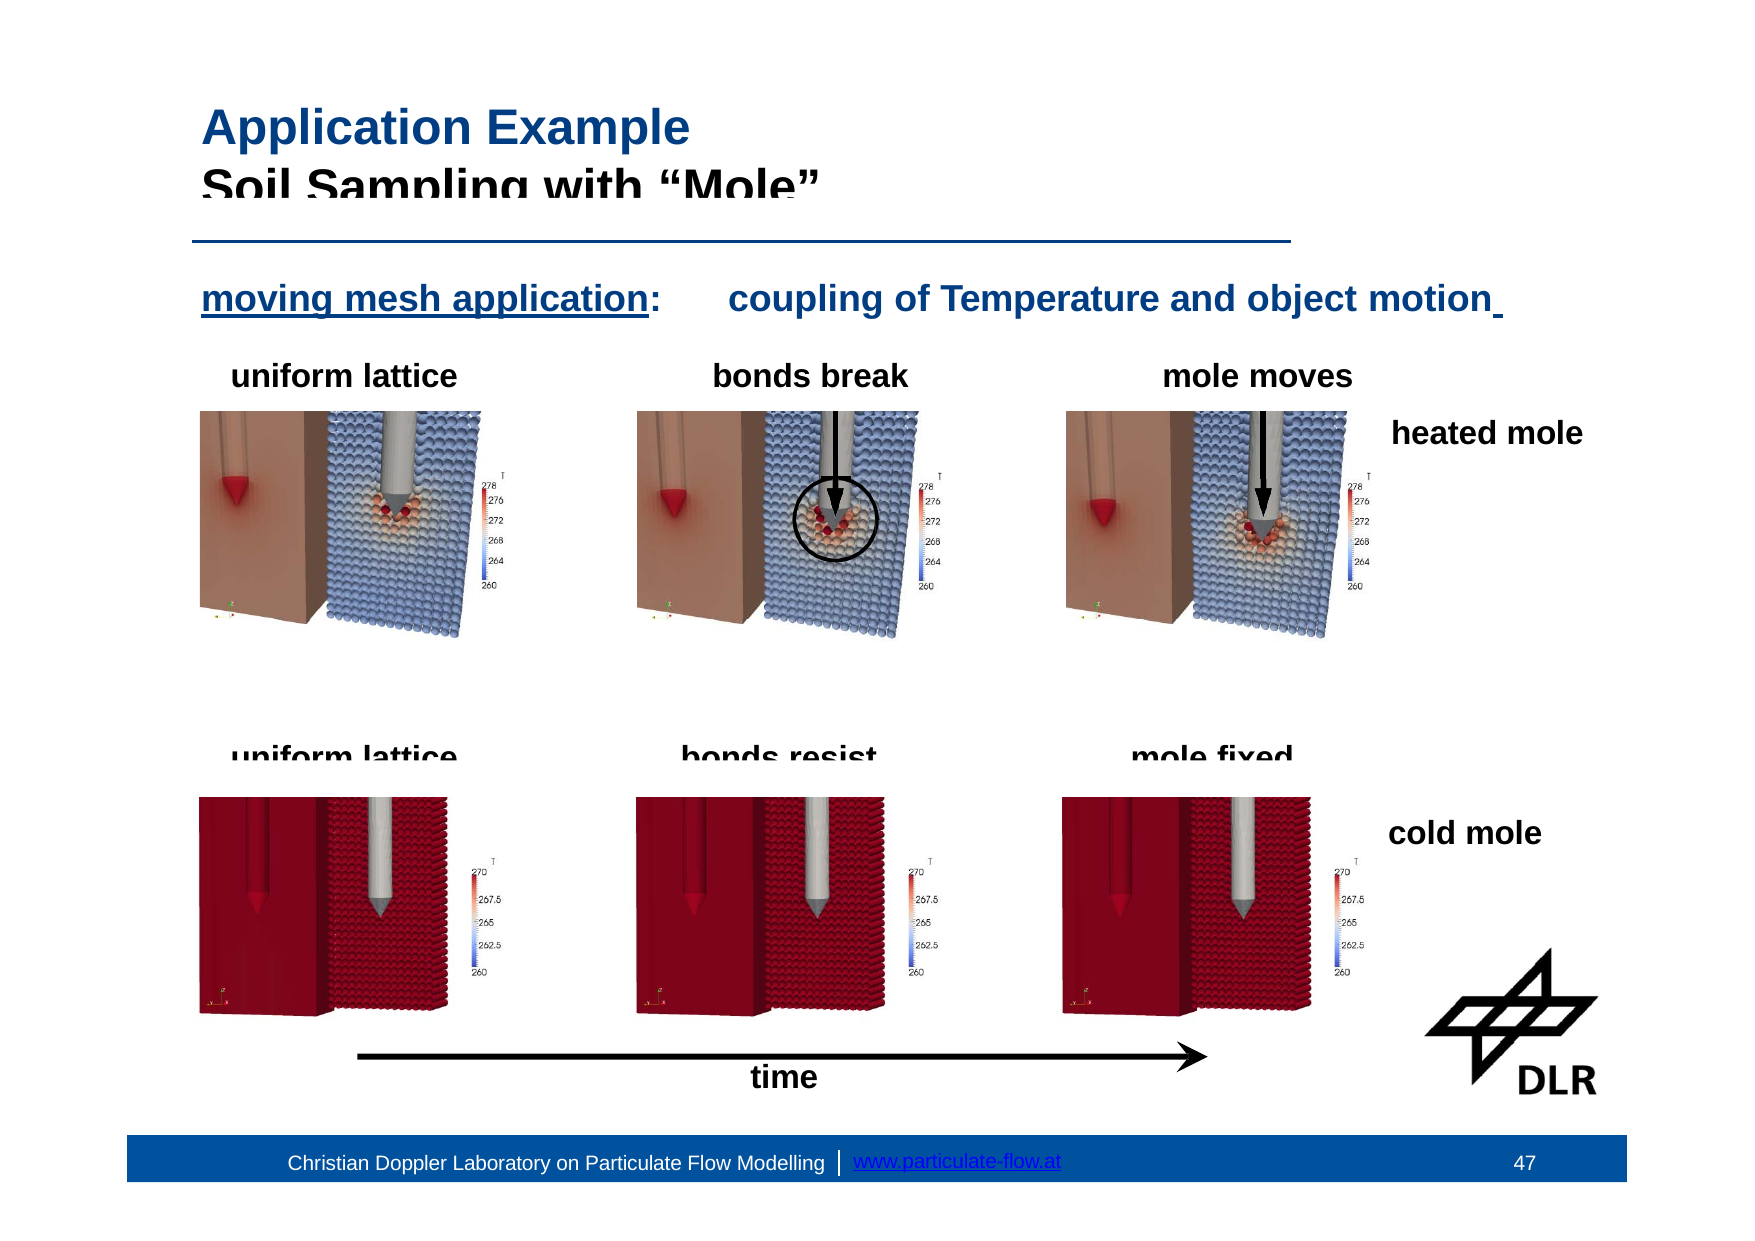

# Application Example
Soil Sampling with “Mole”

moving mesh application:	coupling of Temperature and object motion
uniform lattice	bonds break	mole moves
heated mole

uniform lattice
bonds resist
mole fixed

cold mole

time

47
www.particulate-flow.at
Christian Doppler Laboratory on Particulate Flow Modelling